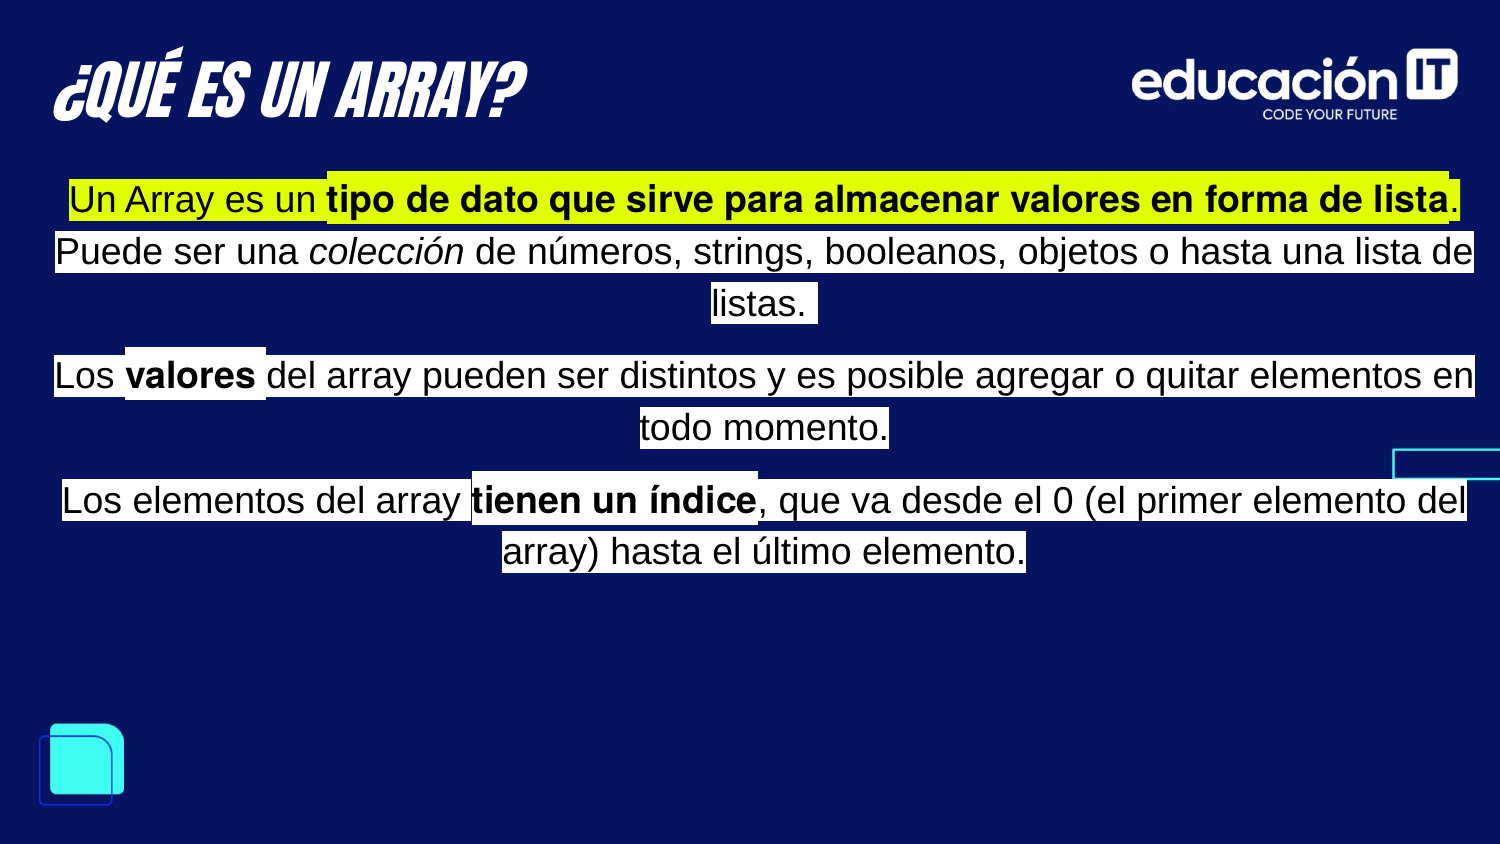

¿QUÉ ES UN ARRAY?
Un Array es un tipo de dato que sirve para almacenar valores en forma de lista. Puede ser una colección de números, strings, booleanos, objetos o hasta una lista de listas.
Los valores del array pueden ser distintos y es posible agregar o quitar elementos en todo momento.
Los elementos del array tienen un índice, que va desde el 0 (el primer elemento del array) hasta el último elemento.